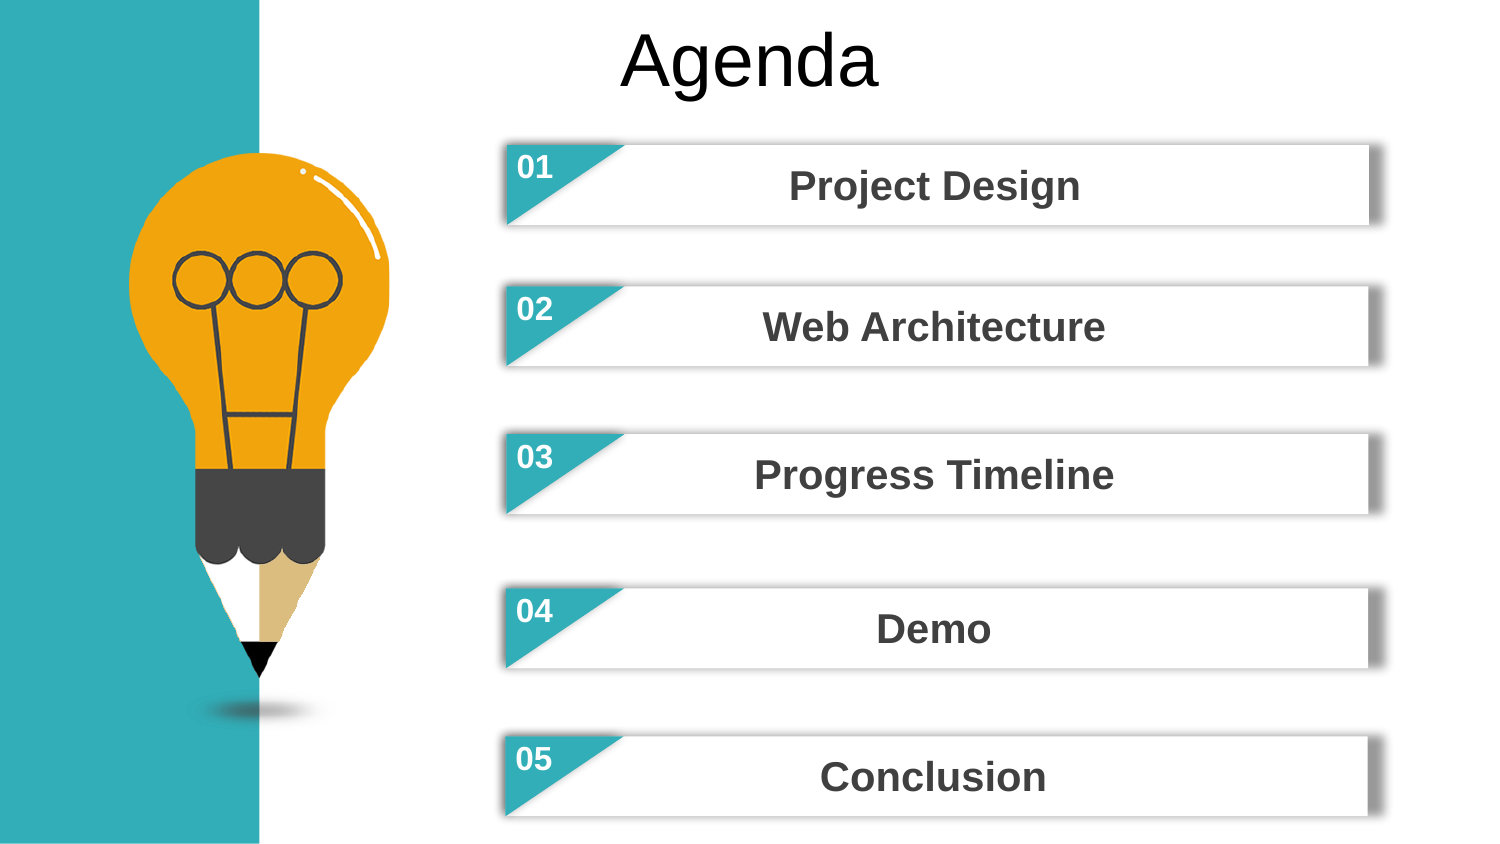

Agenda
01

Project Design
02

Web Architecture
03

Progress Timeline
04

Demo
05

Conclusion